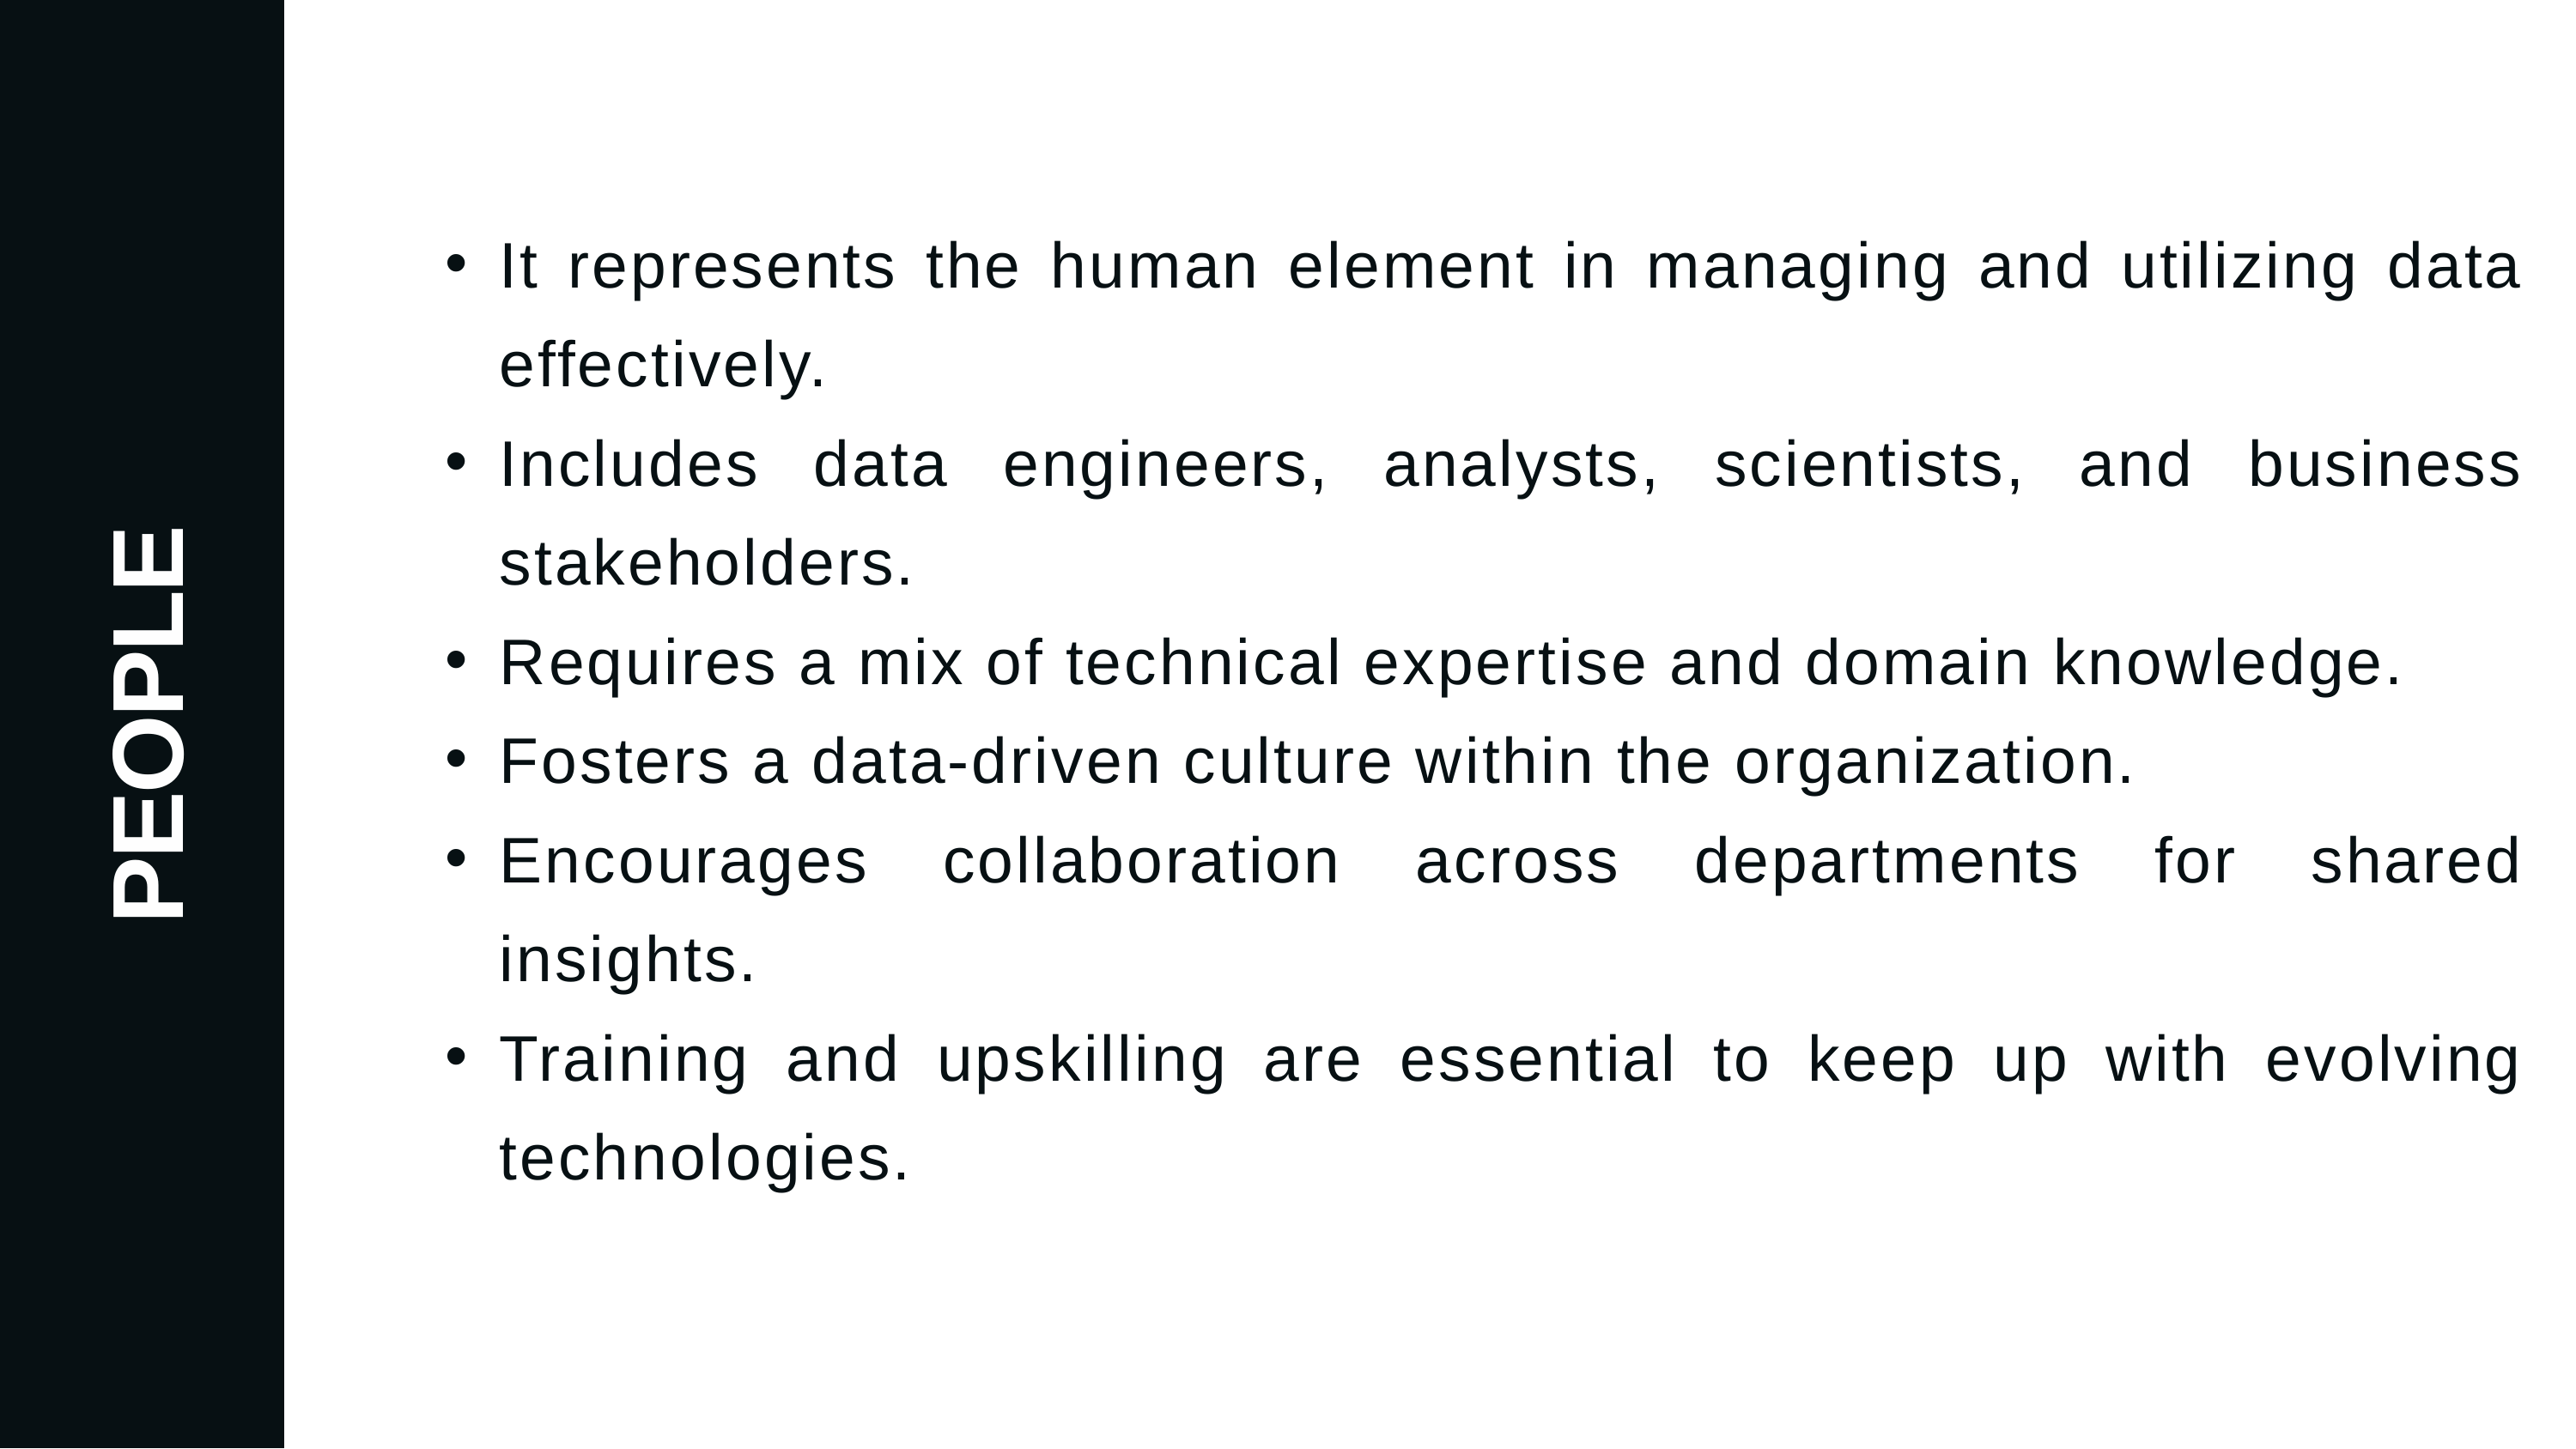

It represents the human element in managing and utilizing data effectively.
Includes data engineers, analysts, scientists, and business stakeholders.
Requires a mix of technical expertise and domain knowledge.
Fosters a data-driven culture within the organization.
Encourages collaboration across departments for shared insights.
Training and upskilling are essential to keep up with evolving technologies.

PEOPLE